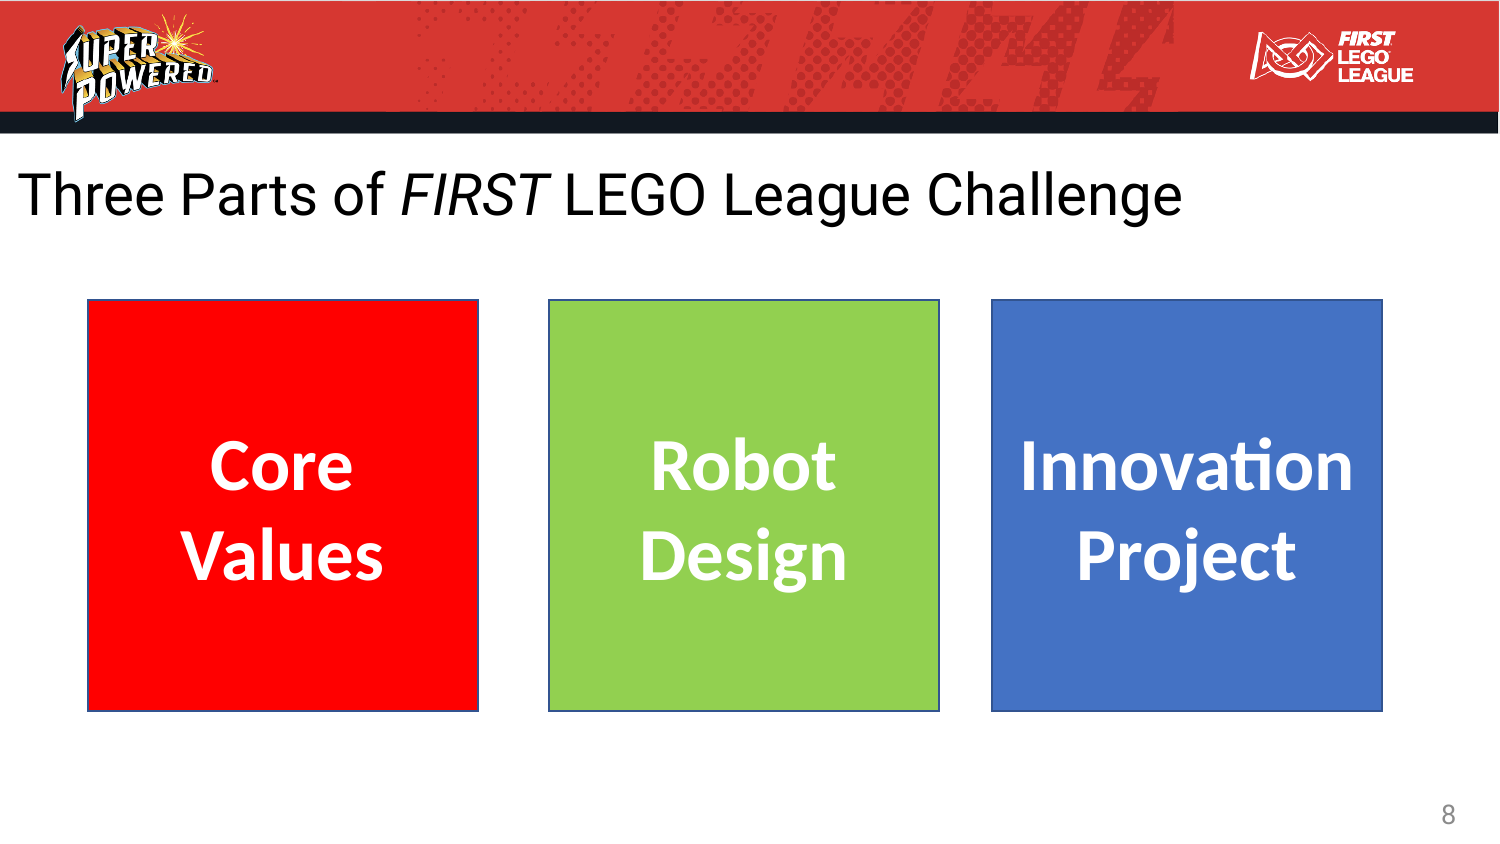

# Three Parts of FIRST LEGO League Challenge
Innovation Project
Robot Design
Core Values
8